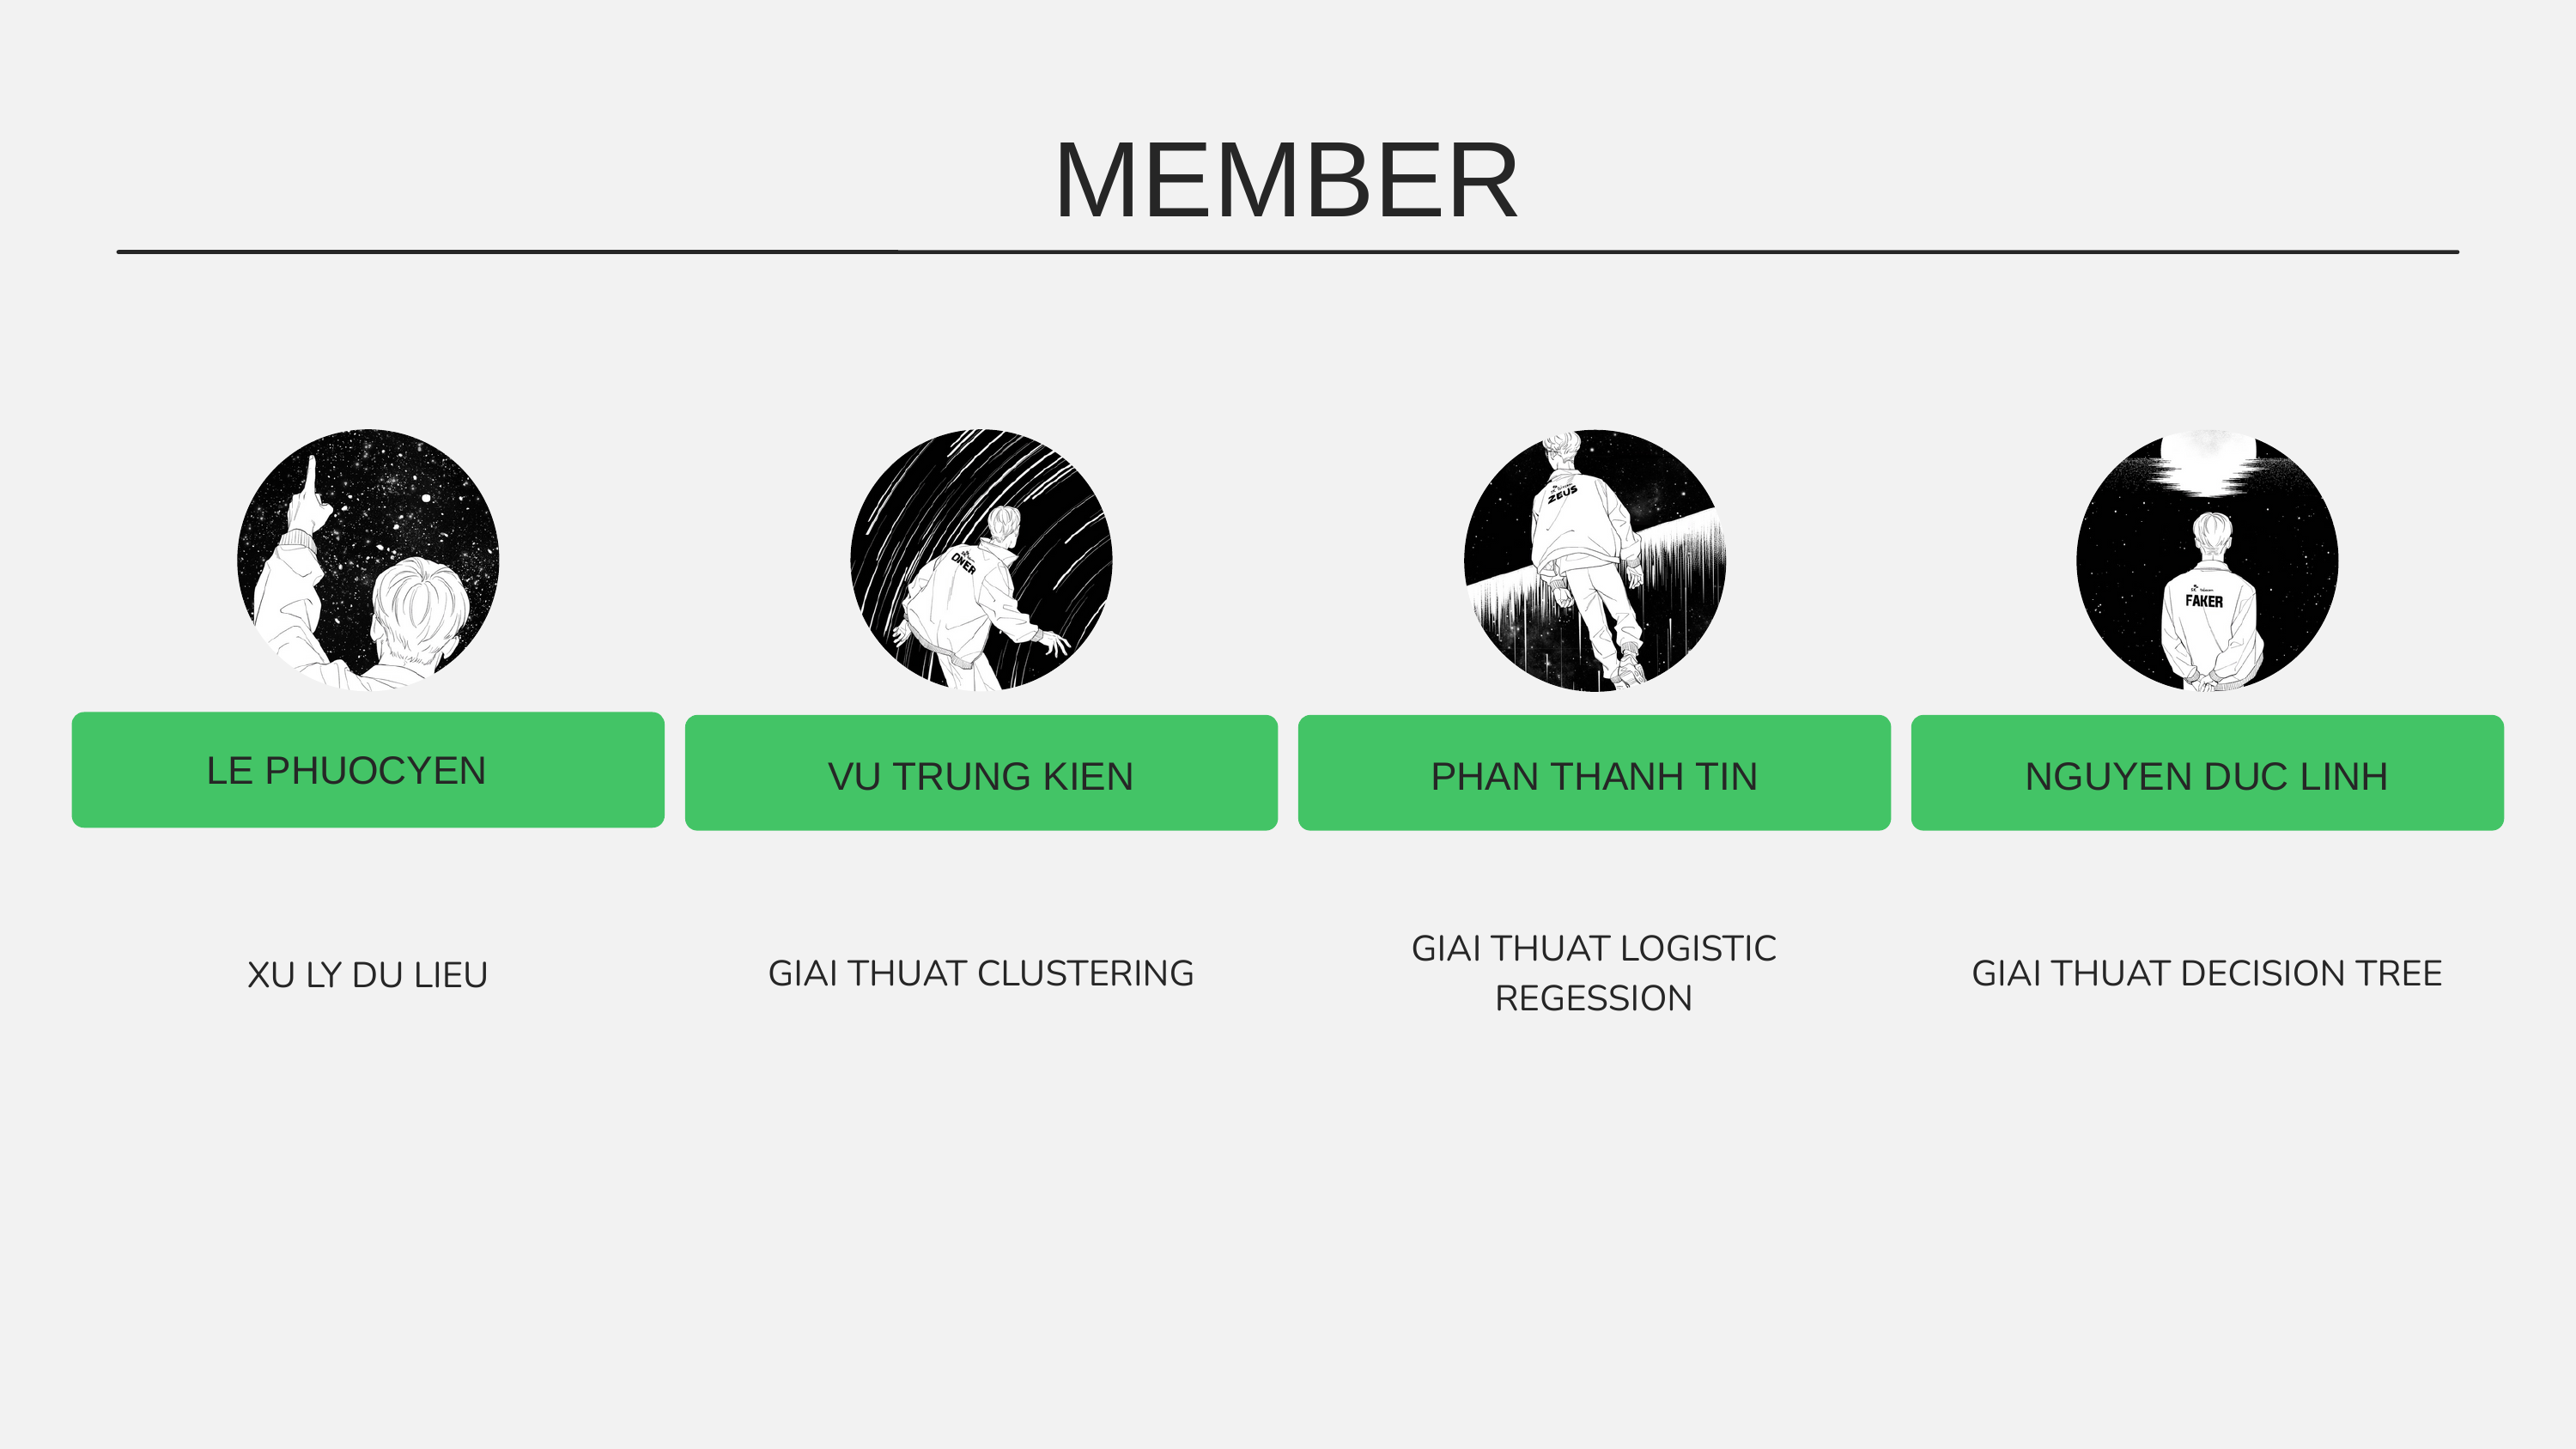

MEMBER

LE PHUOCYEN
VU TRUNG KIEN
PHAN THANH TIN
NGUYEN DUC LINH

GIAI THUAT CLUSTERING

GIAI THUAT LOGISTIC REGESSION

GIAI THUAT DECISION TREE
XU LY DU LIEU